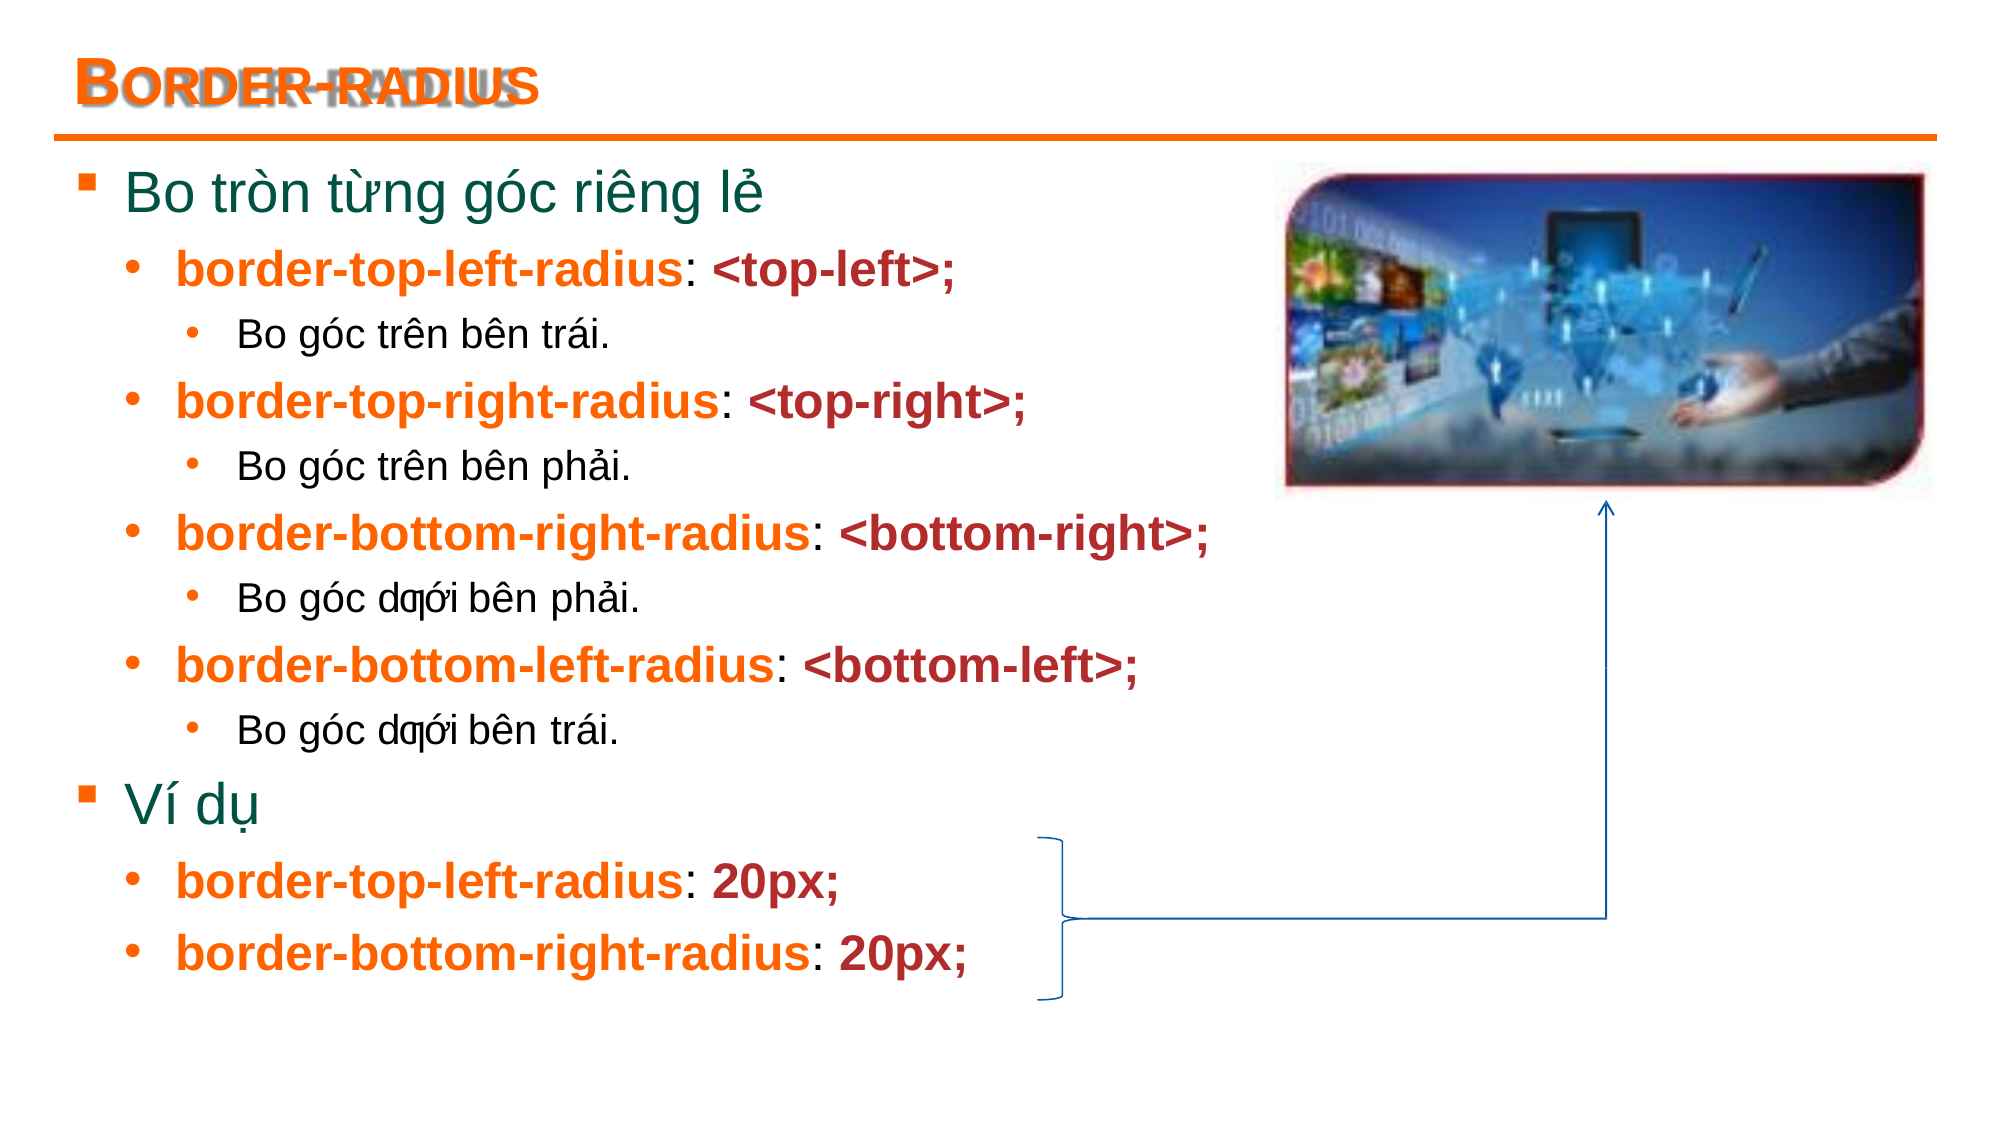

# BORDER-RADIUS
Bo tròn từng góc riêng lẻ
border-top-left-radius: <top-left>;
Bo góc trên bên trái.
border-top-right-radius: <top-right>;
Bo góc trên bên phải.
border-bottom-right-radius: <bottom-right>;
Bo góc dƣới bên phải.
border-bottom-left-radius: <bottom-left>;
Bo góc dƣới bên trái.
Ví dụ
border-top-left-radius: 20px;
border-bottom-right-radius: 20px;